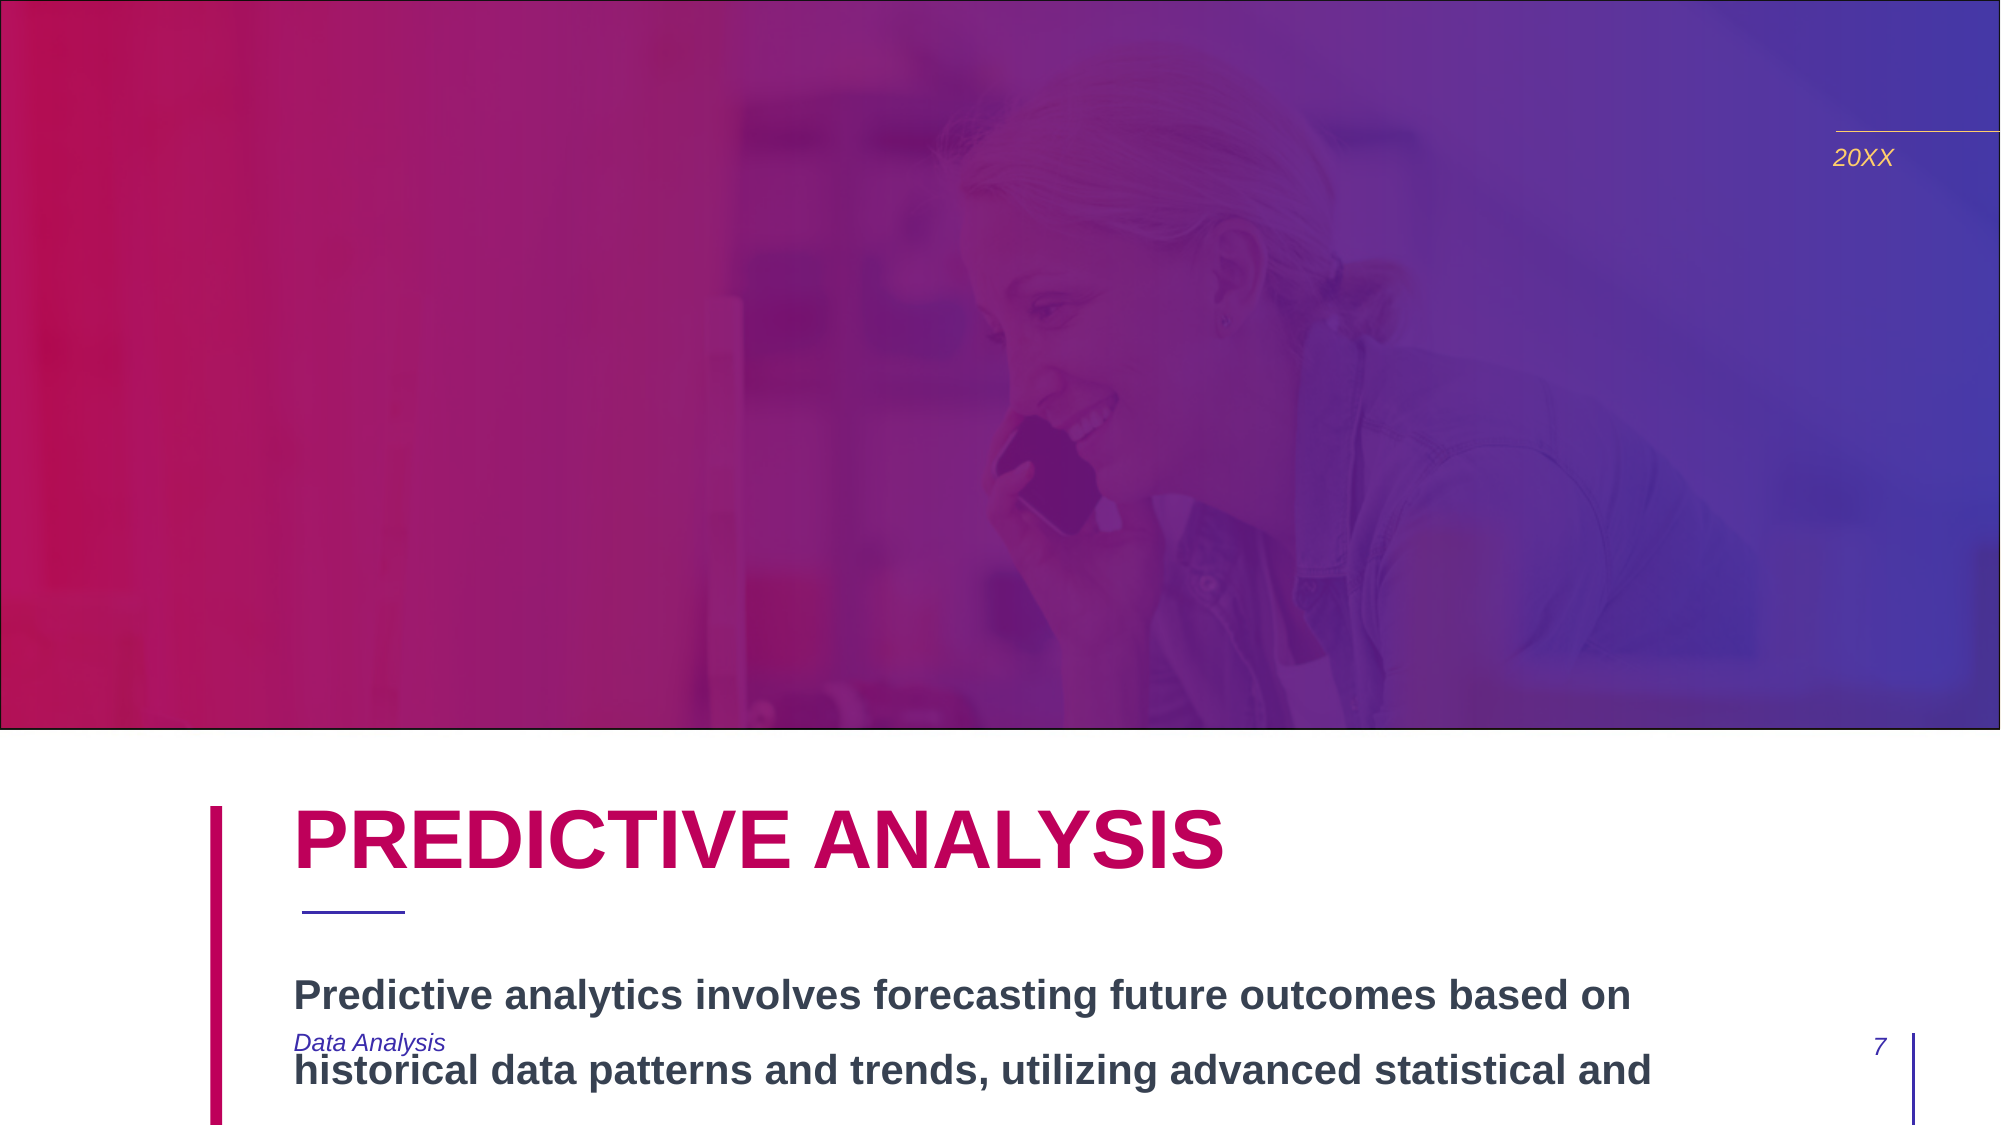

20XX
# PREDICTIVE ANALYSIS
Predictive analytics involves forecasting future outcomes based on historical data patterns and trends, utilizing advanced statistical and machine learning models.
Data Analysis
7